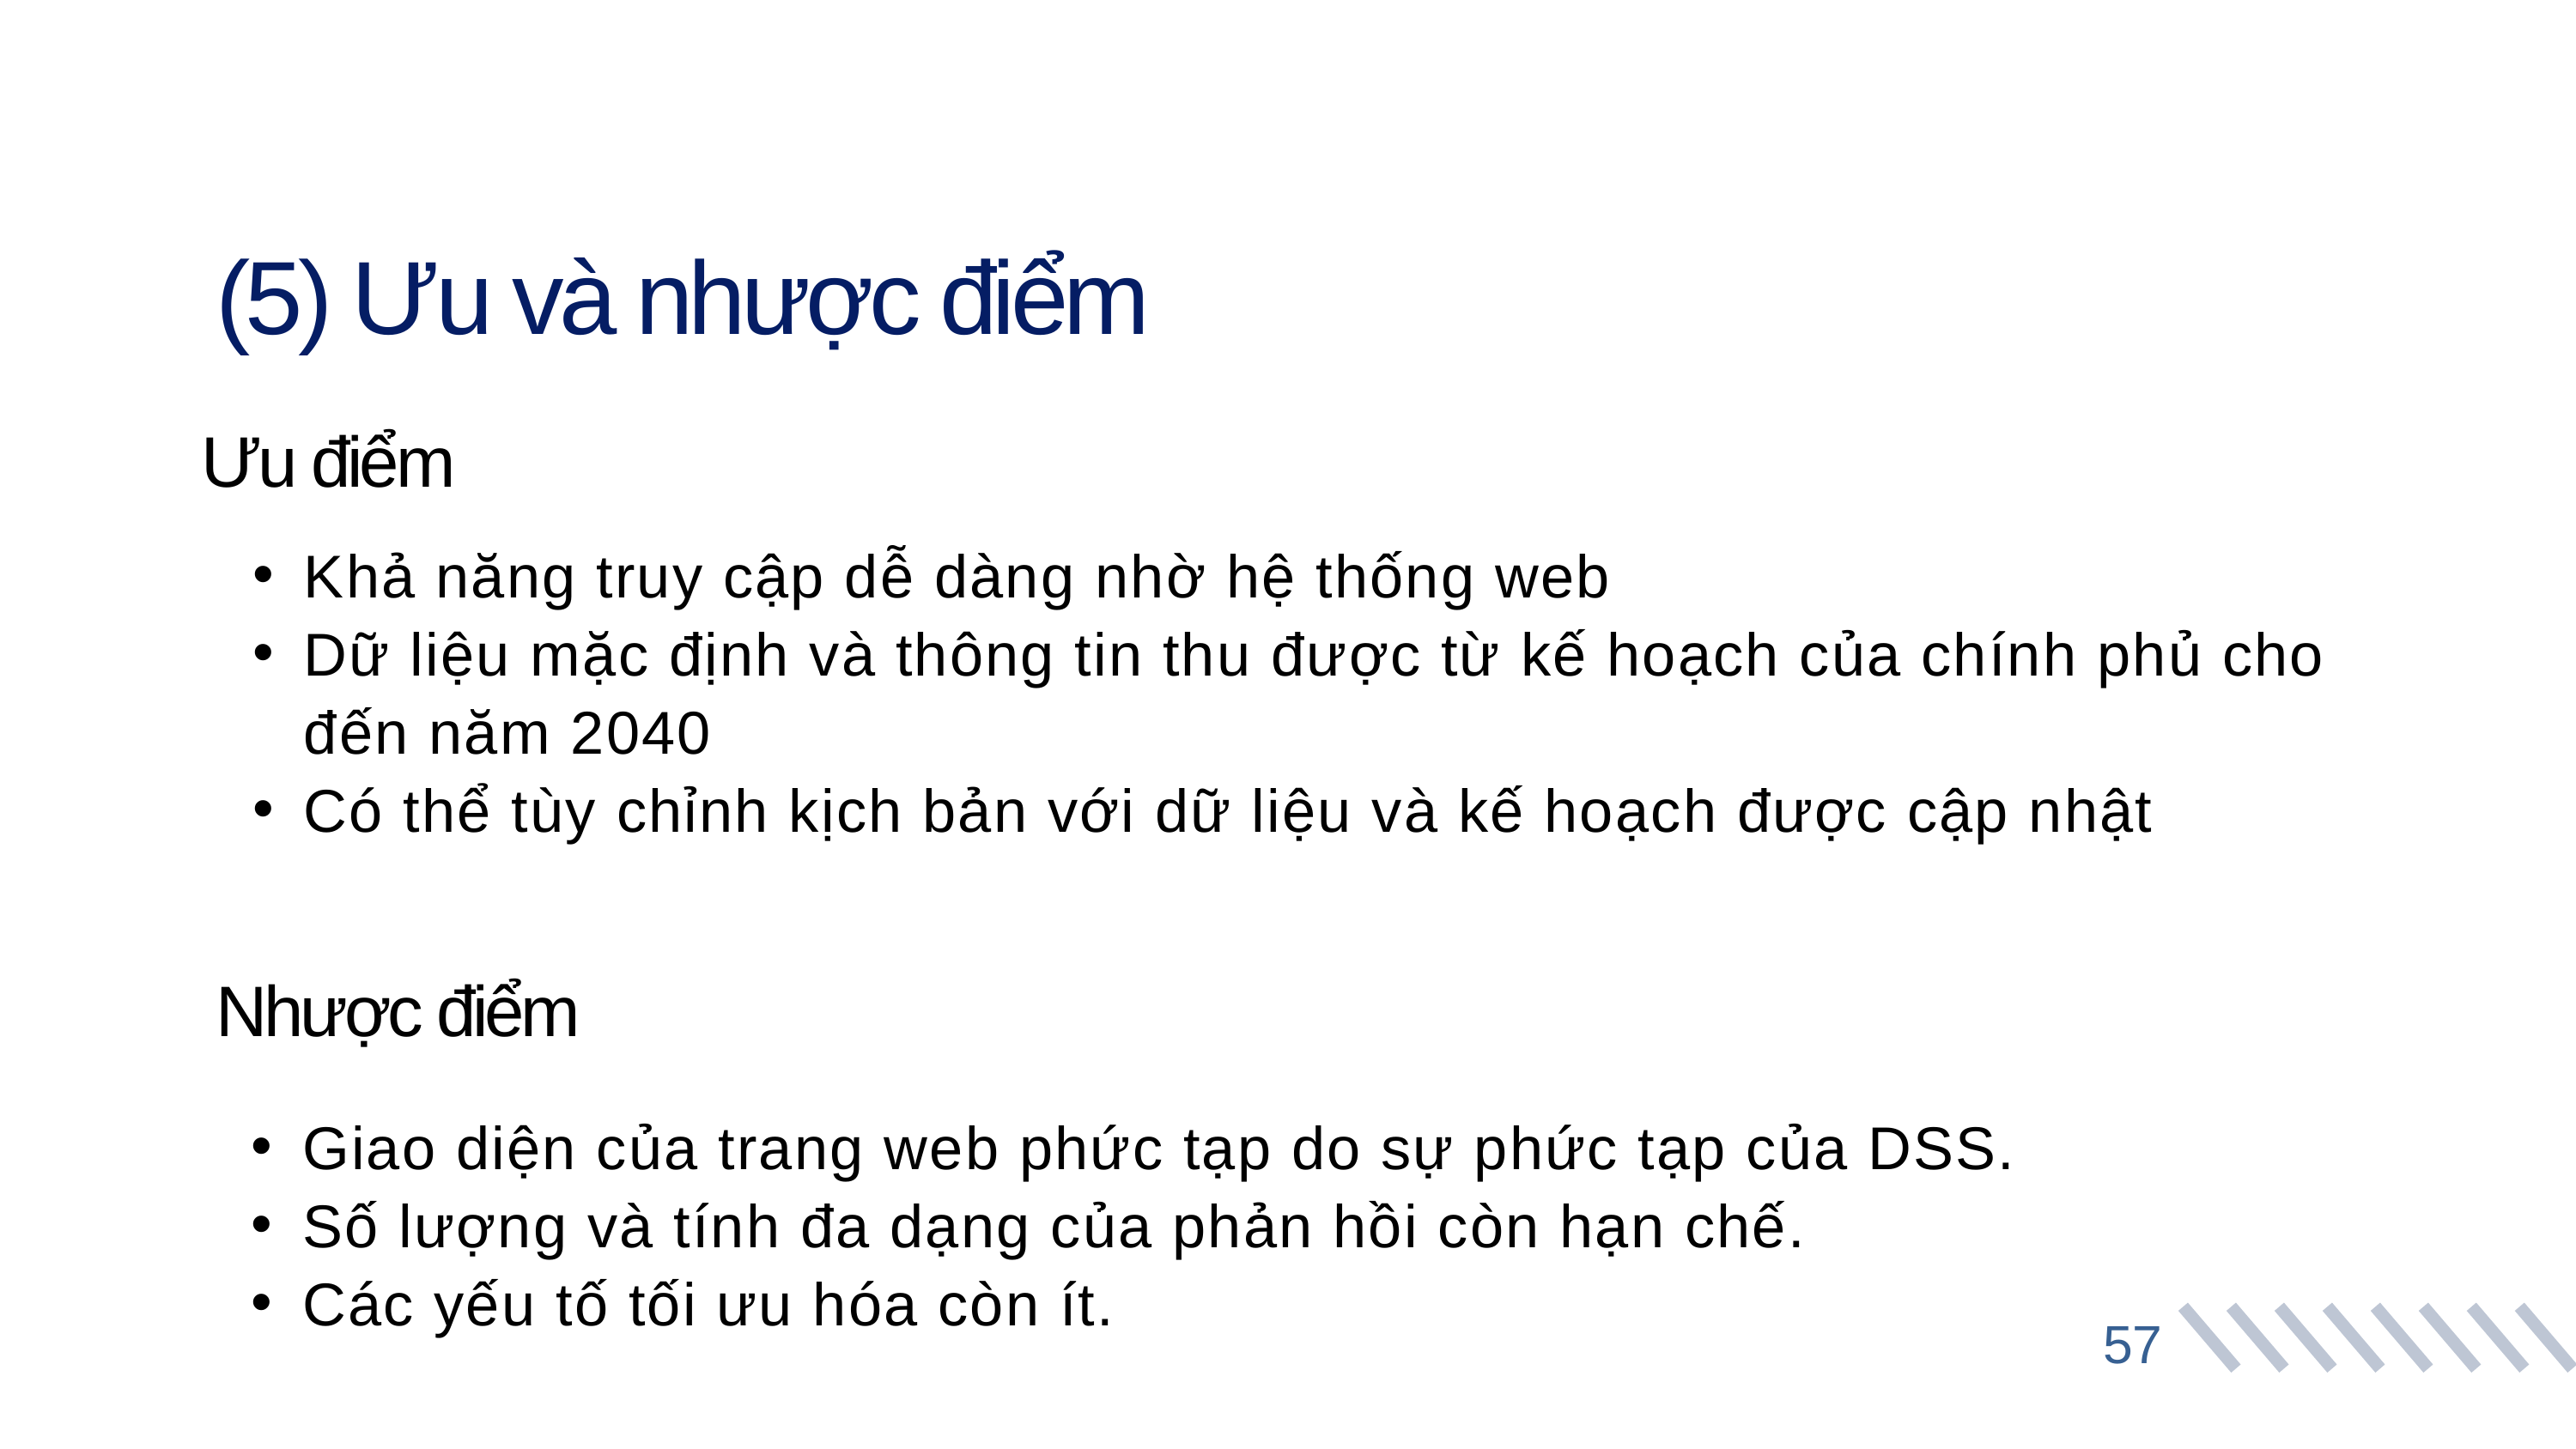

(5) Ưu và nhược điểm
Ưu điểm
Khả năng truy cập dễ dàng nhờ hệ thống web
Dữ liệu mặc định và thông tin thu được từ kế hoạch của chính phủ cho đến năm 2040
Có thể tùy chỉnh kịch bản với dữ liệu và kế hoạch được cập nhật
Nhược điểm
Giao diện của trang web phức tạp do sự phức tạp của DSS.
Số lượng và tính đa dạng của phản hồi còn hạn chế.
Các yếu tố tối ưu hóa còn ít.
57